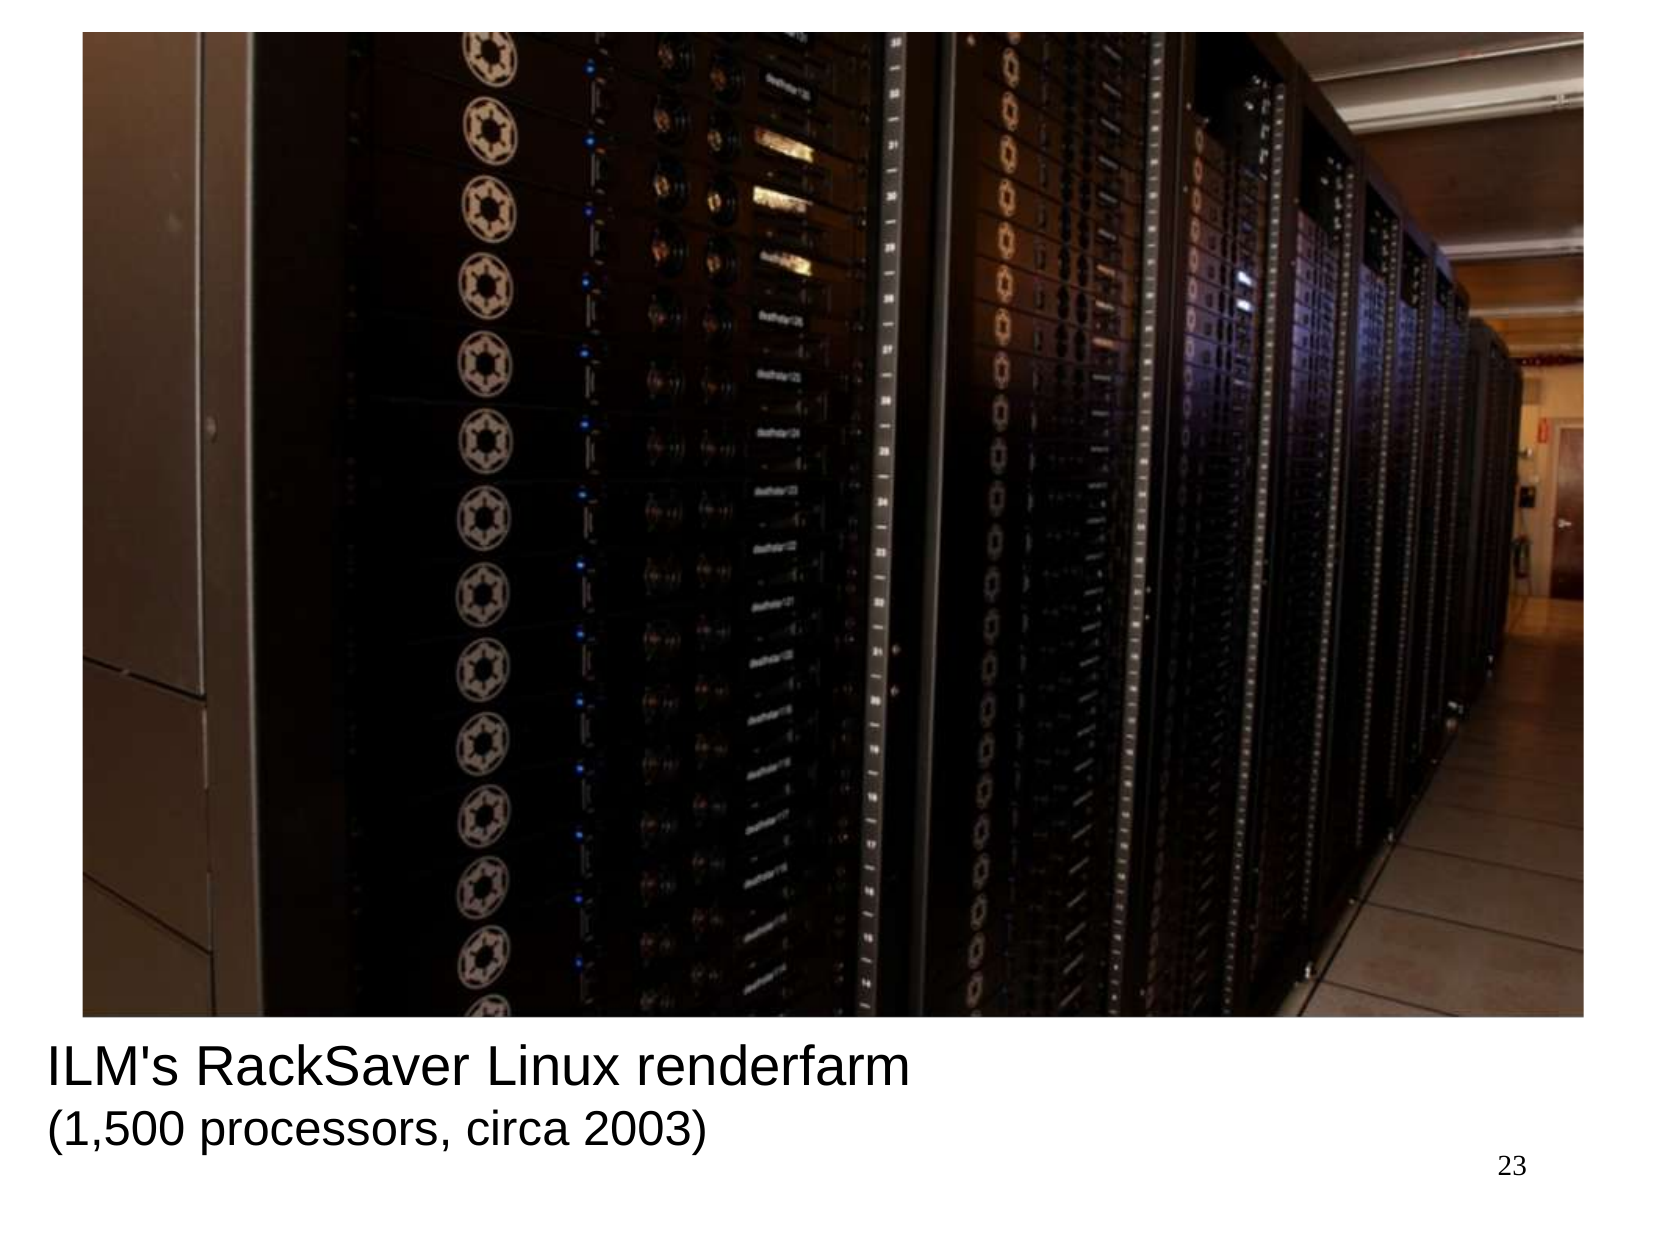

ILM's RackSaver Linux renderfarm
(1,500 processors, circa 2003)
23